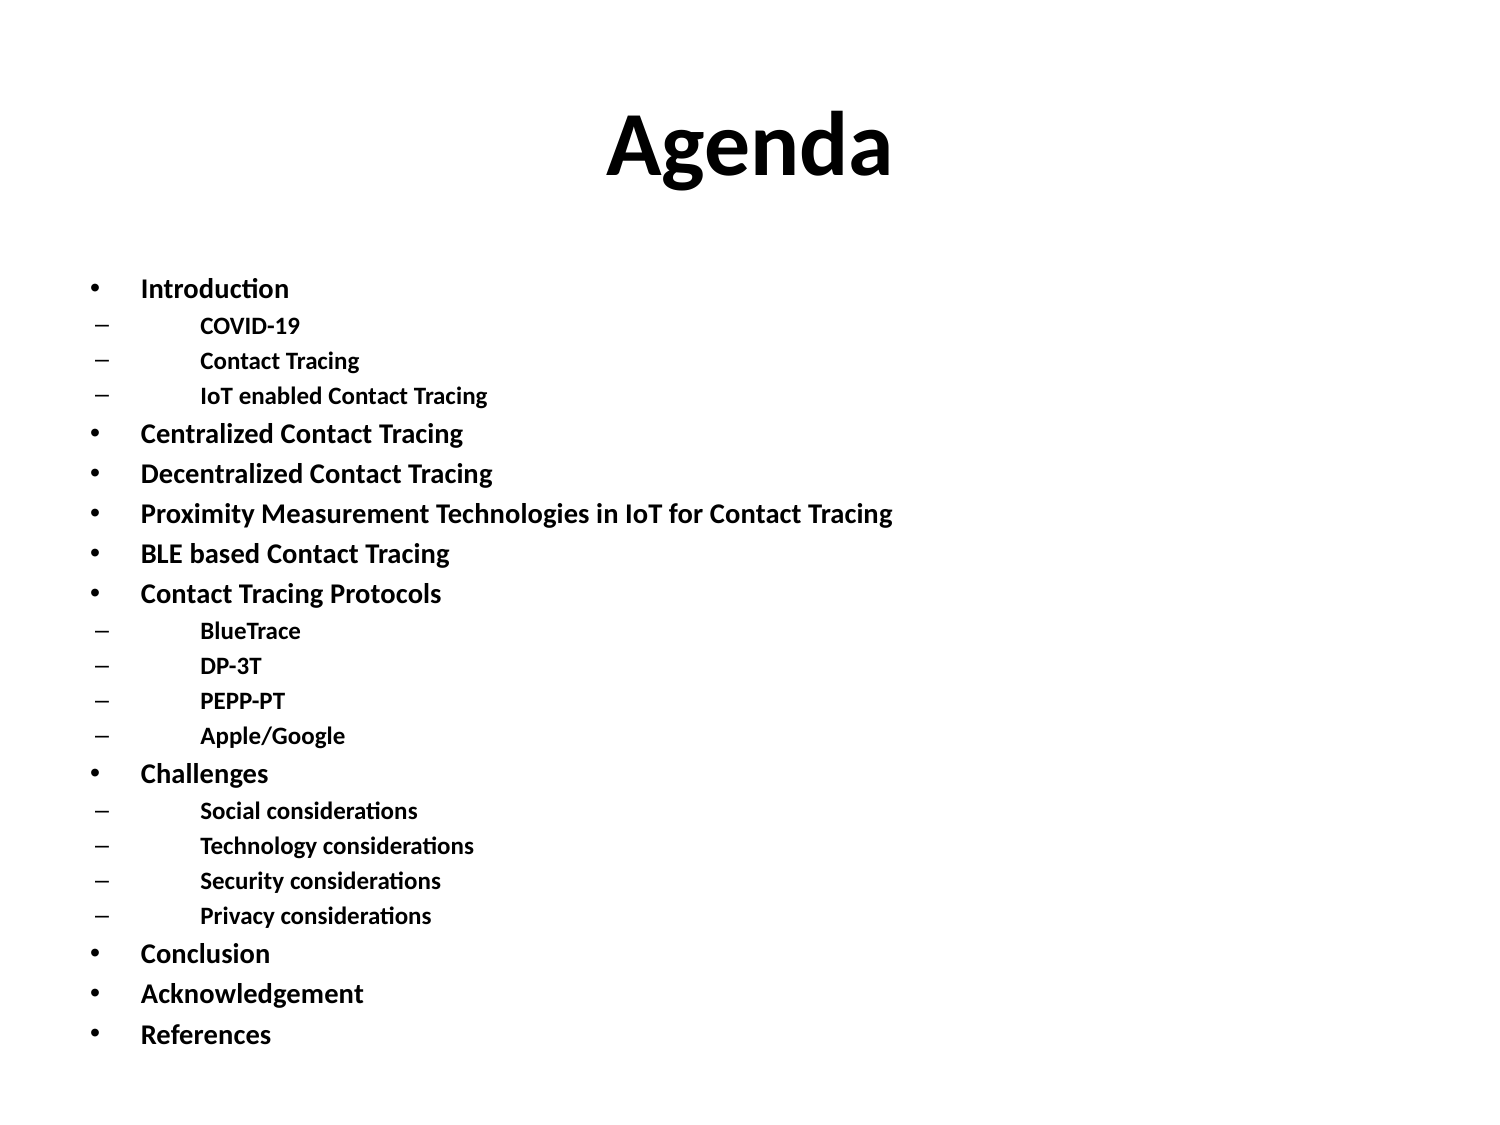

# Agenda
Introduction
COVID-19
Contact Tracing
IoT enabled Contact Tracing
Centralized Contact Tracing
Decentralized Contact Tracing
Proximity Measurement Technologies in IoT for Contact Tracing
BLE based Contact Tracing
Contact Tracing Protocols
BlueTrace
DP-3T
PEPP-PT
Apple/Google
Challenges
Social considerations
Technology considerations
Security considerations
Privacy considerations
Conclusion
Acknowledgement
References